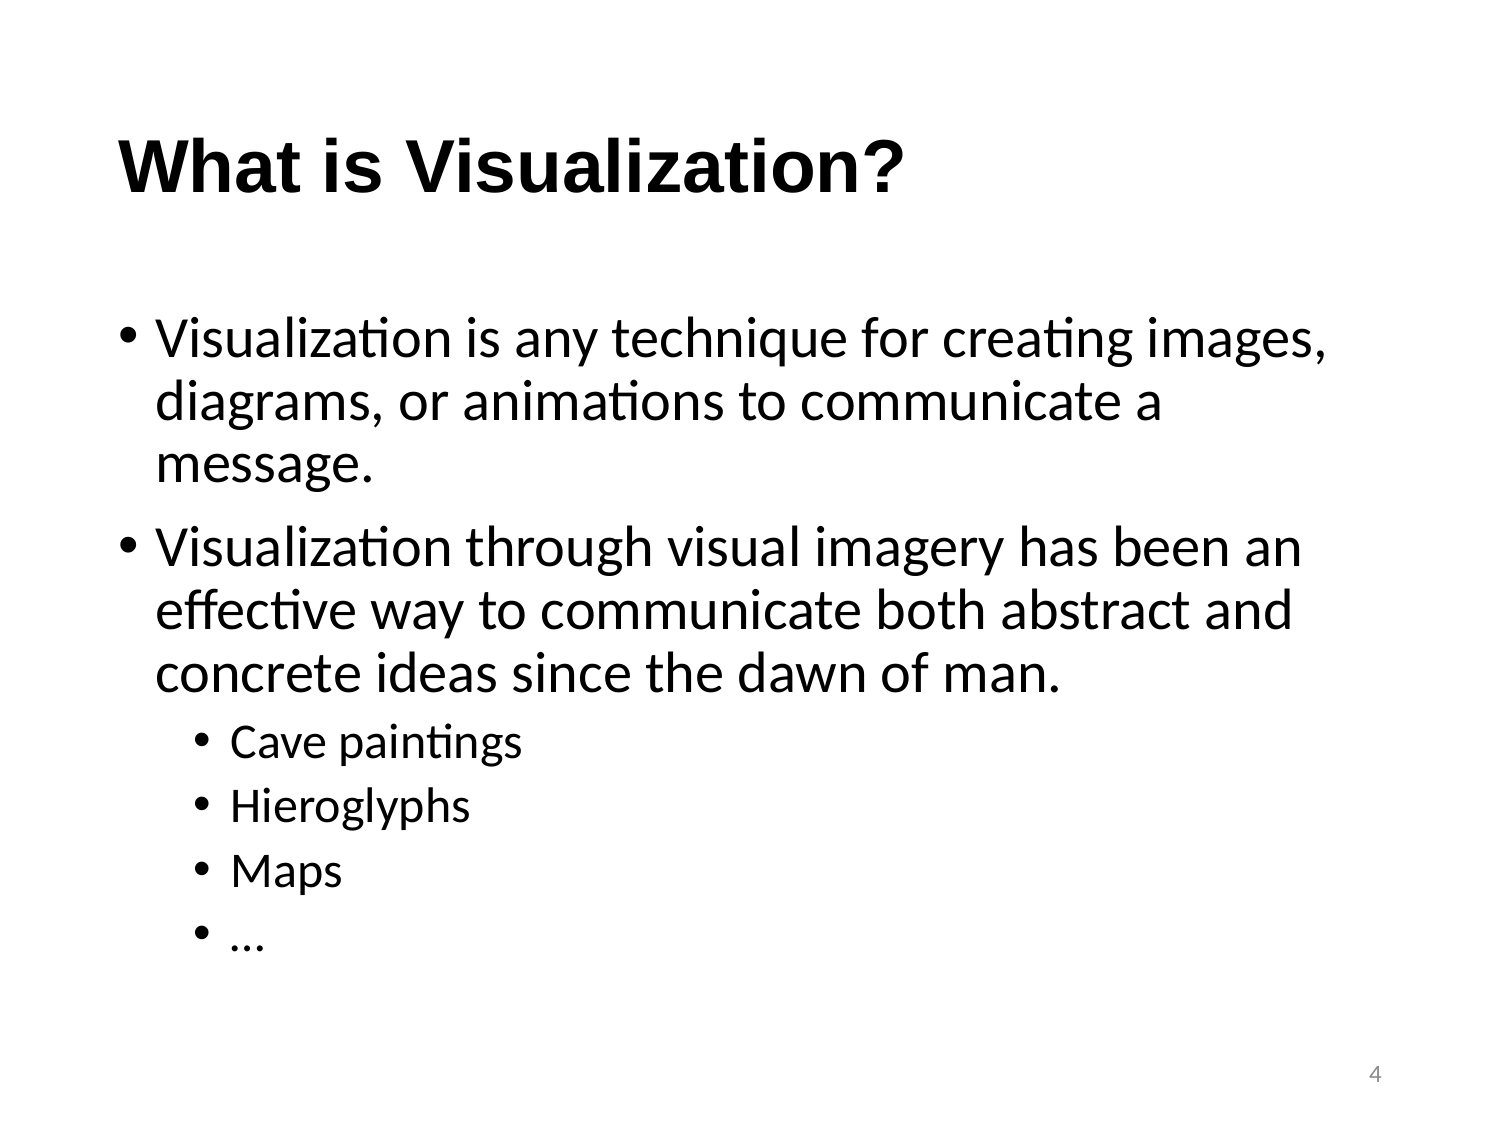

# What is Visualization?
Visualization is any technique for creating images, diagrams, or animations to communicate a message.
Visualization through visual imagery has been an effective way to communicate both abstract and concrete ideas since the dawn of man.
Cave paintings
Hieroglyphs
Maps
…

4